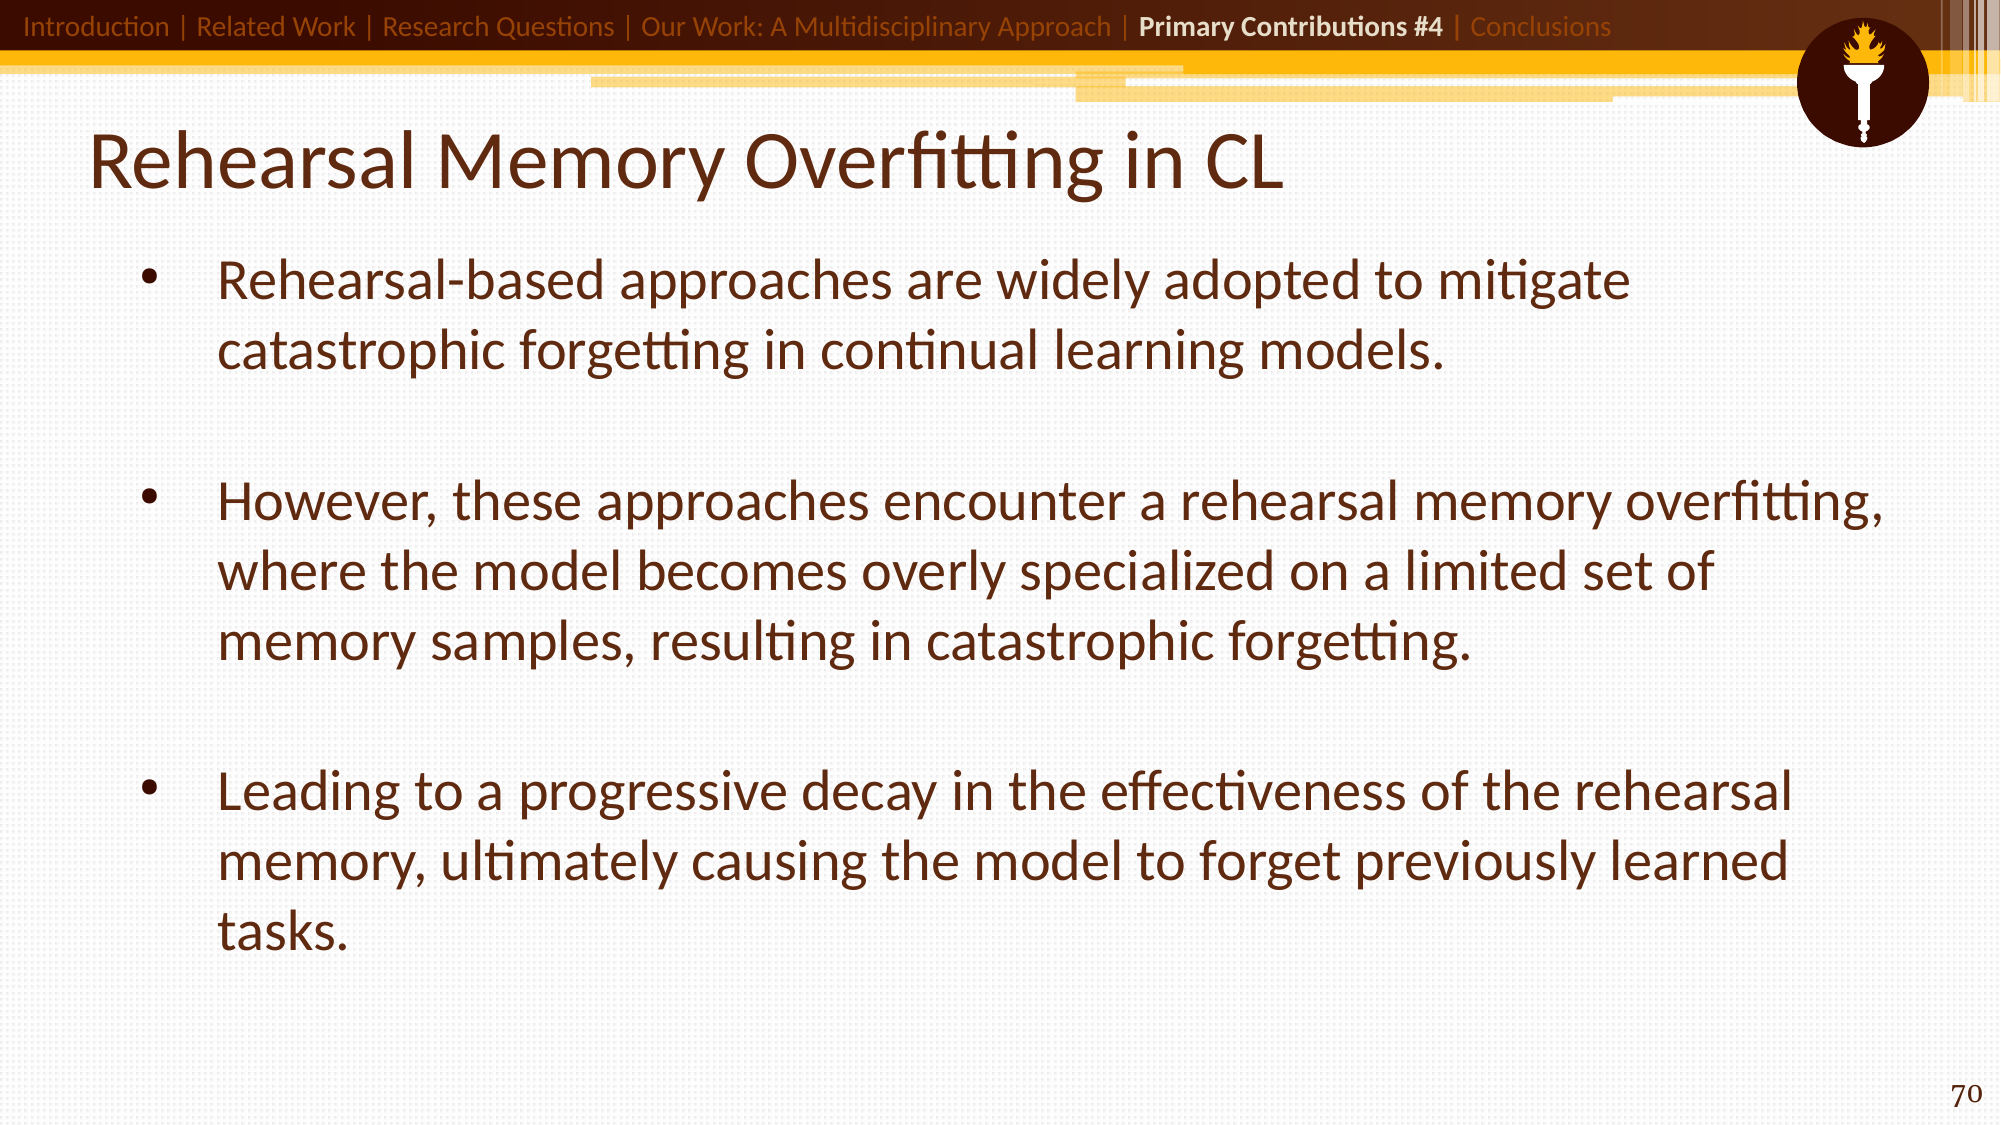

Introduction | Related Work | Research Questions | Our Work: A Multidisciplinary Approach | Primary Contributions #4 | Conclusions
# Rehearsal Memory Overfitting in CL
Rehearsal-based approaches are widely adopted to mitigate catastrophic forgetting in continual learning models.

However, these approaches encounter a rehearsal memory overfitting, where the model becomes overly specialized on a limited set of memory samples, resulting in catastrophic forgetting.

Leading to a progressive decay in the effectiveness of the rehearsal memory, ultimately causing the model to forget previously learned tasks.